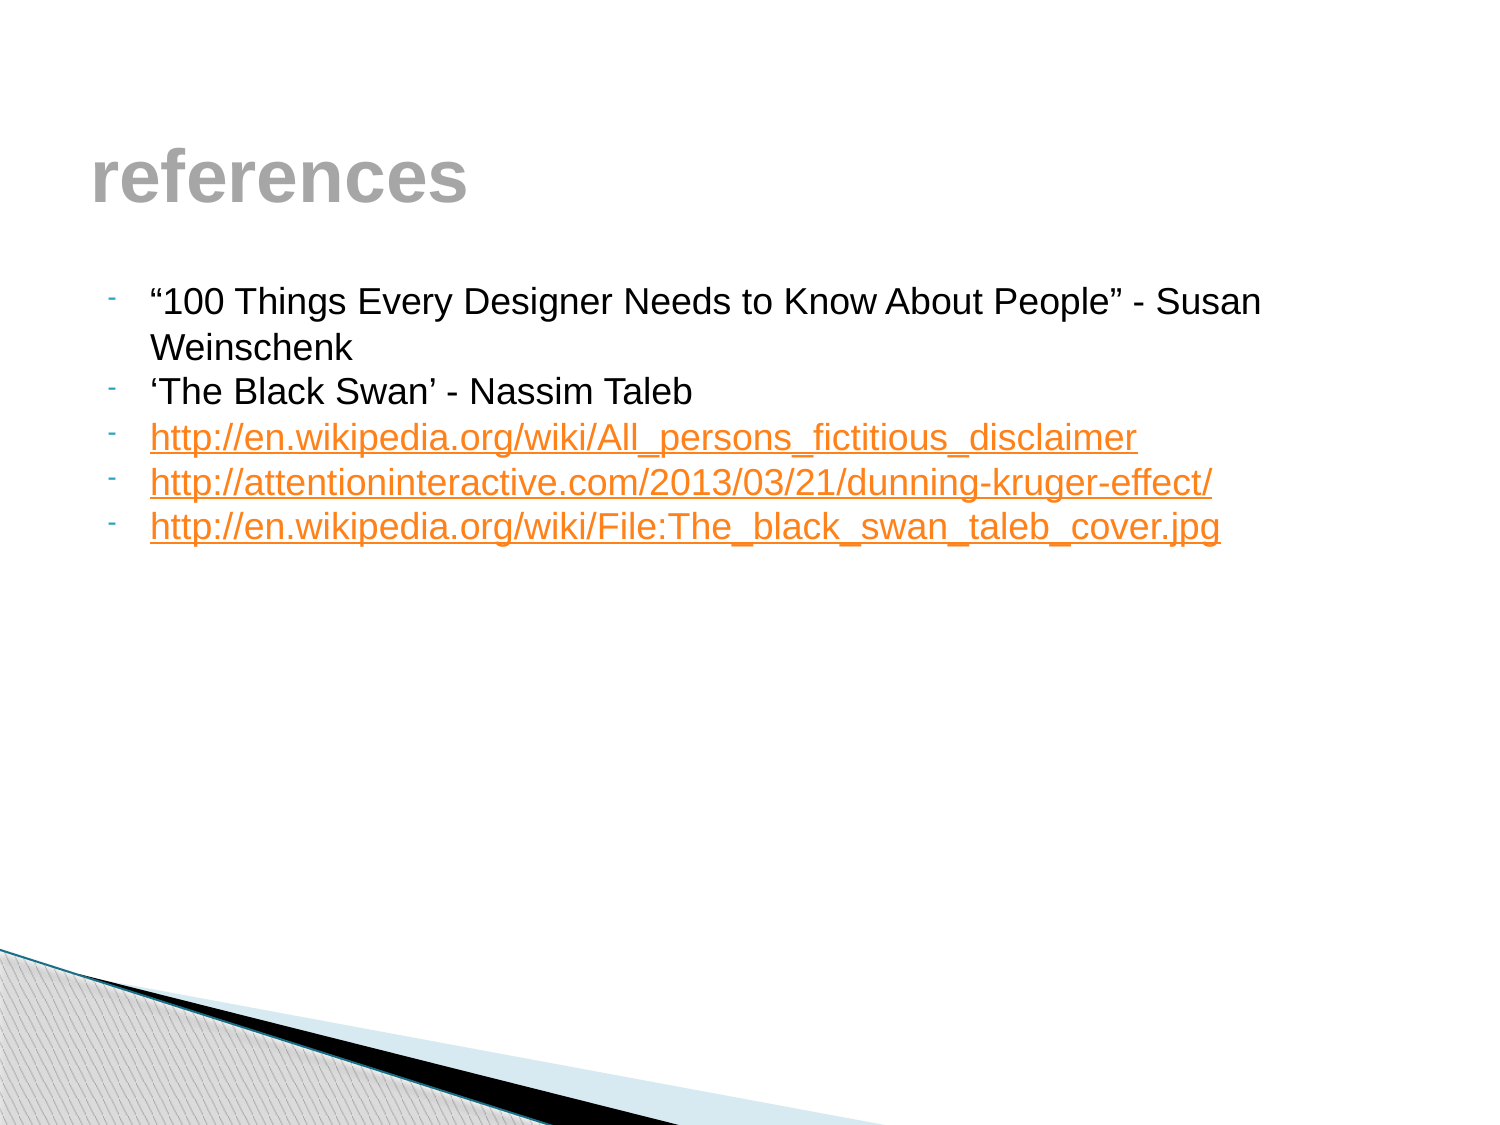

# references
“100 Things Every Designer Needs to Know About People” - Susan Weinschenk
‘The Black Swan’ - Nassim Taleb
http://en.wikipedia.org/wiki/All_persons_fictitious_disclaimer
http://attentioninteractive.com/2013/03/21/dunning-kruger-effect/
http://en.wikipedia.org/wiki/File:The_black_swan_taleb_cover.jpg